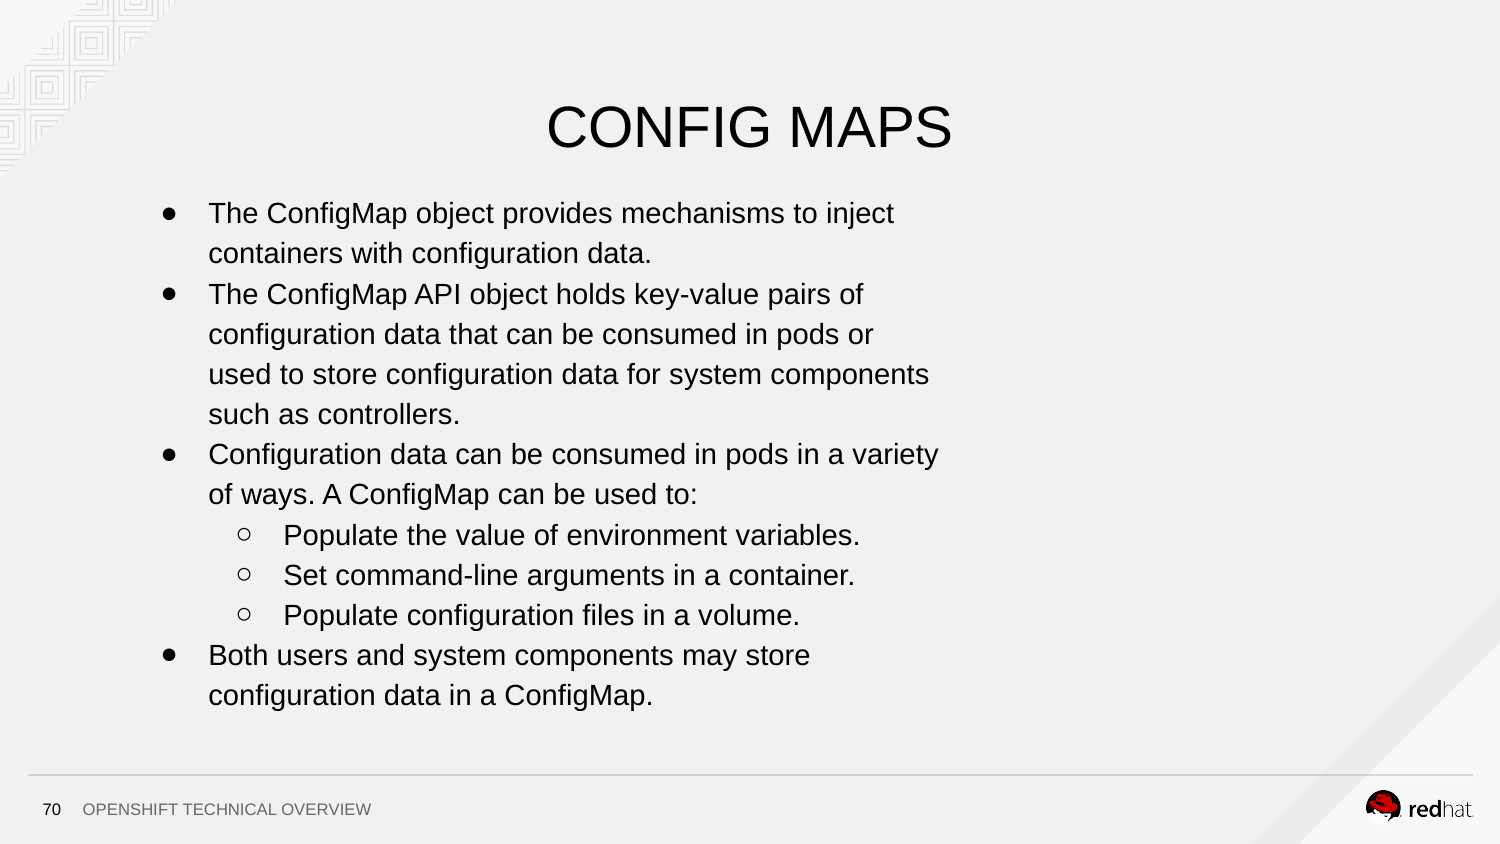

# CONFIG MAPS
The ConfigMap object provides mechanisms to inject containers with configuration data.
The ConfigMap API object holds key-value pairs of configuration data that can be consumed in pods or used to store configuration data for system components such as controllers.
Configuration data can be consumed in pods in a variety of ways. A ConfigMap can be used to:
Populate the value of environment variables.
Set command-line arguments in a container.
Populate configuration files in a volume.
Both users and system components may store configuration data in a ConfigMap.
70